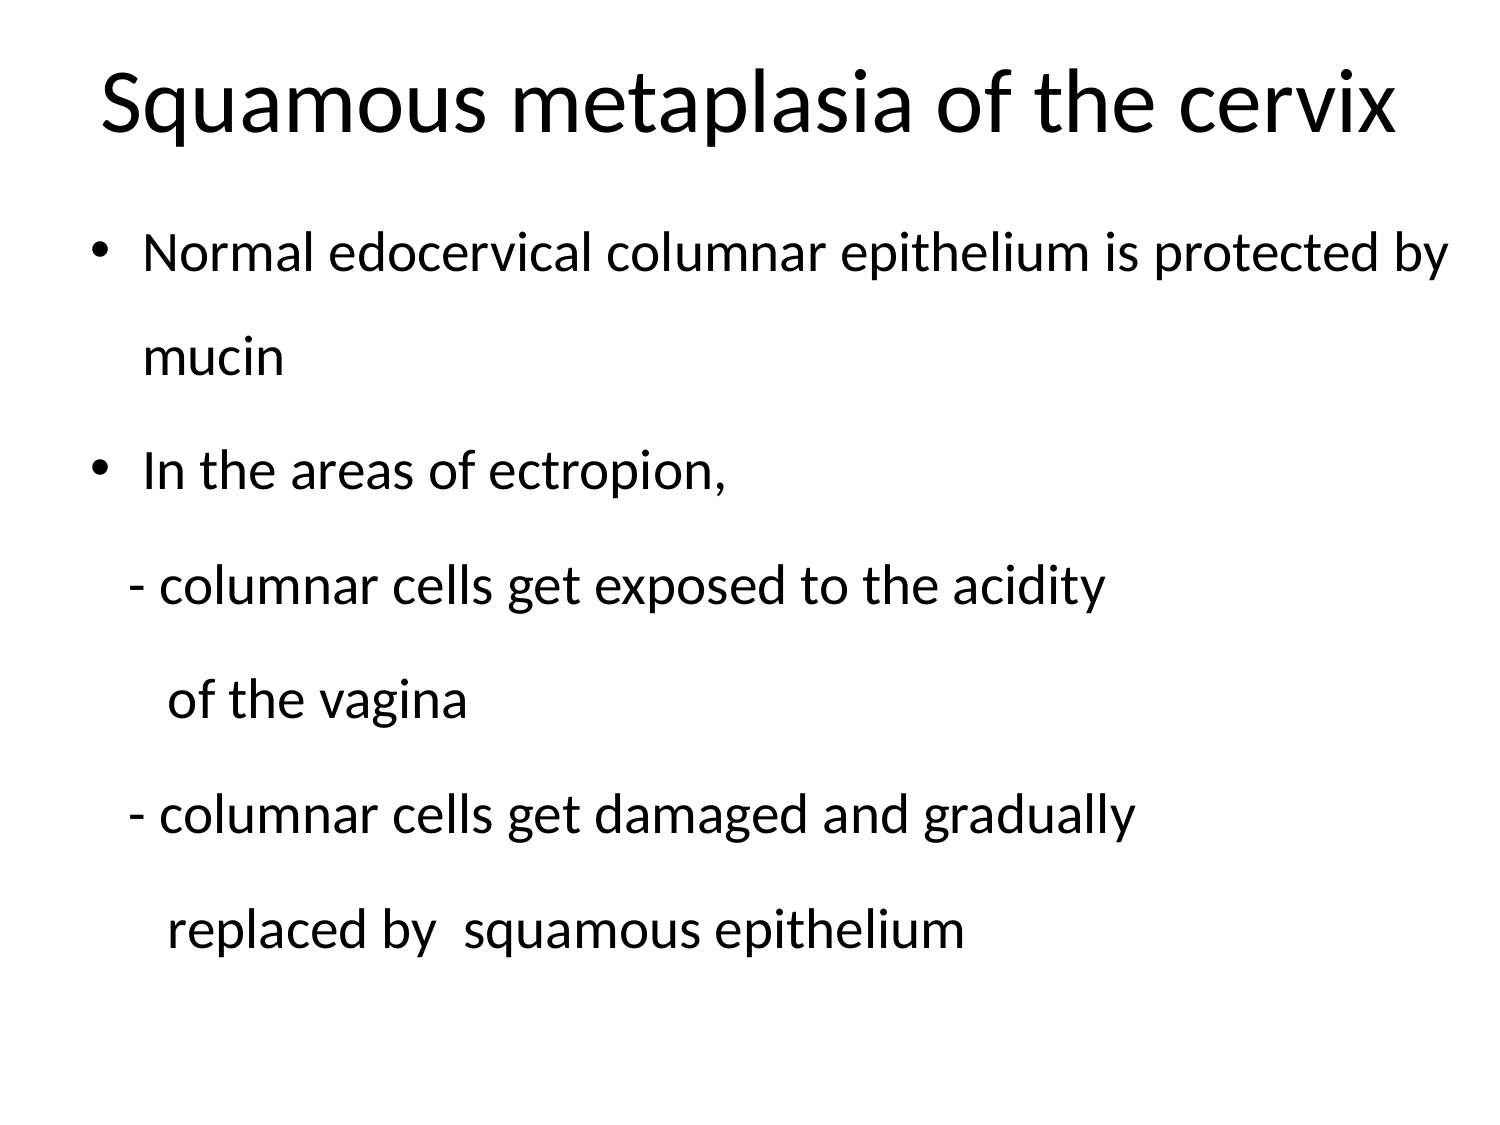

# Squamous metaplasia of the cervix
Normal edocervical columnar epithelium is protected by mucin
In the areas of ectropion,
   - columnar cells get exposed to the acidity
      of the vagina
   - columnar cells get damaged and gradually
      replaced by  squamous epithelium